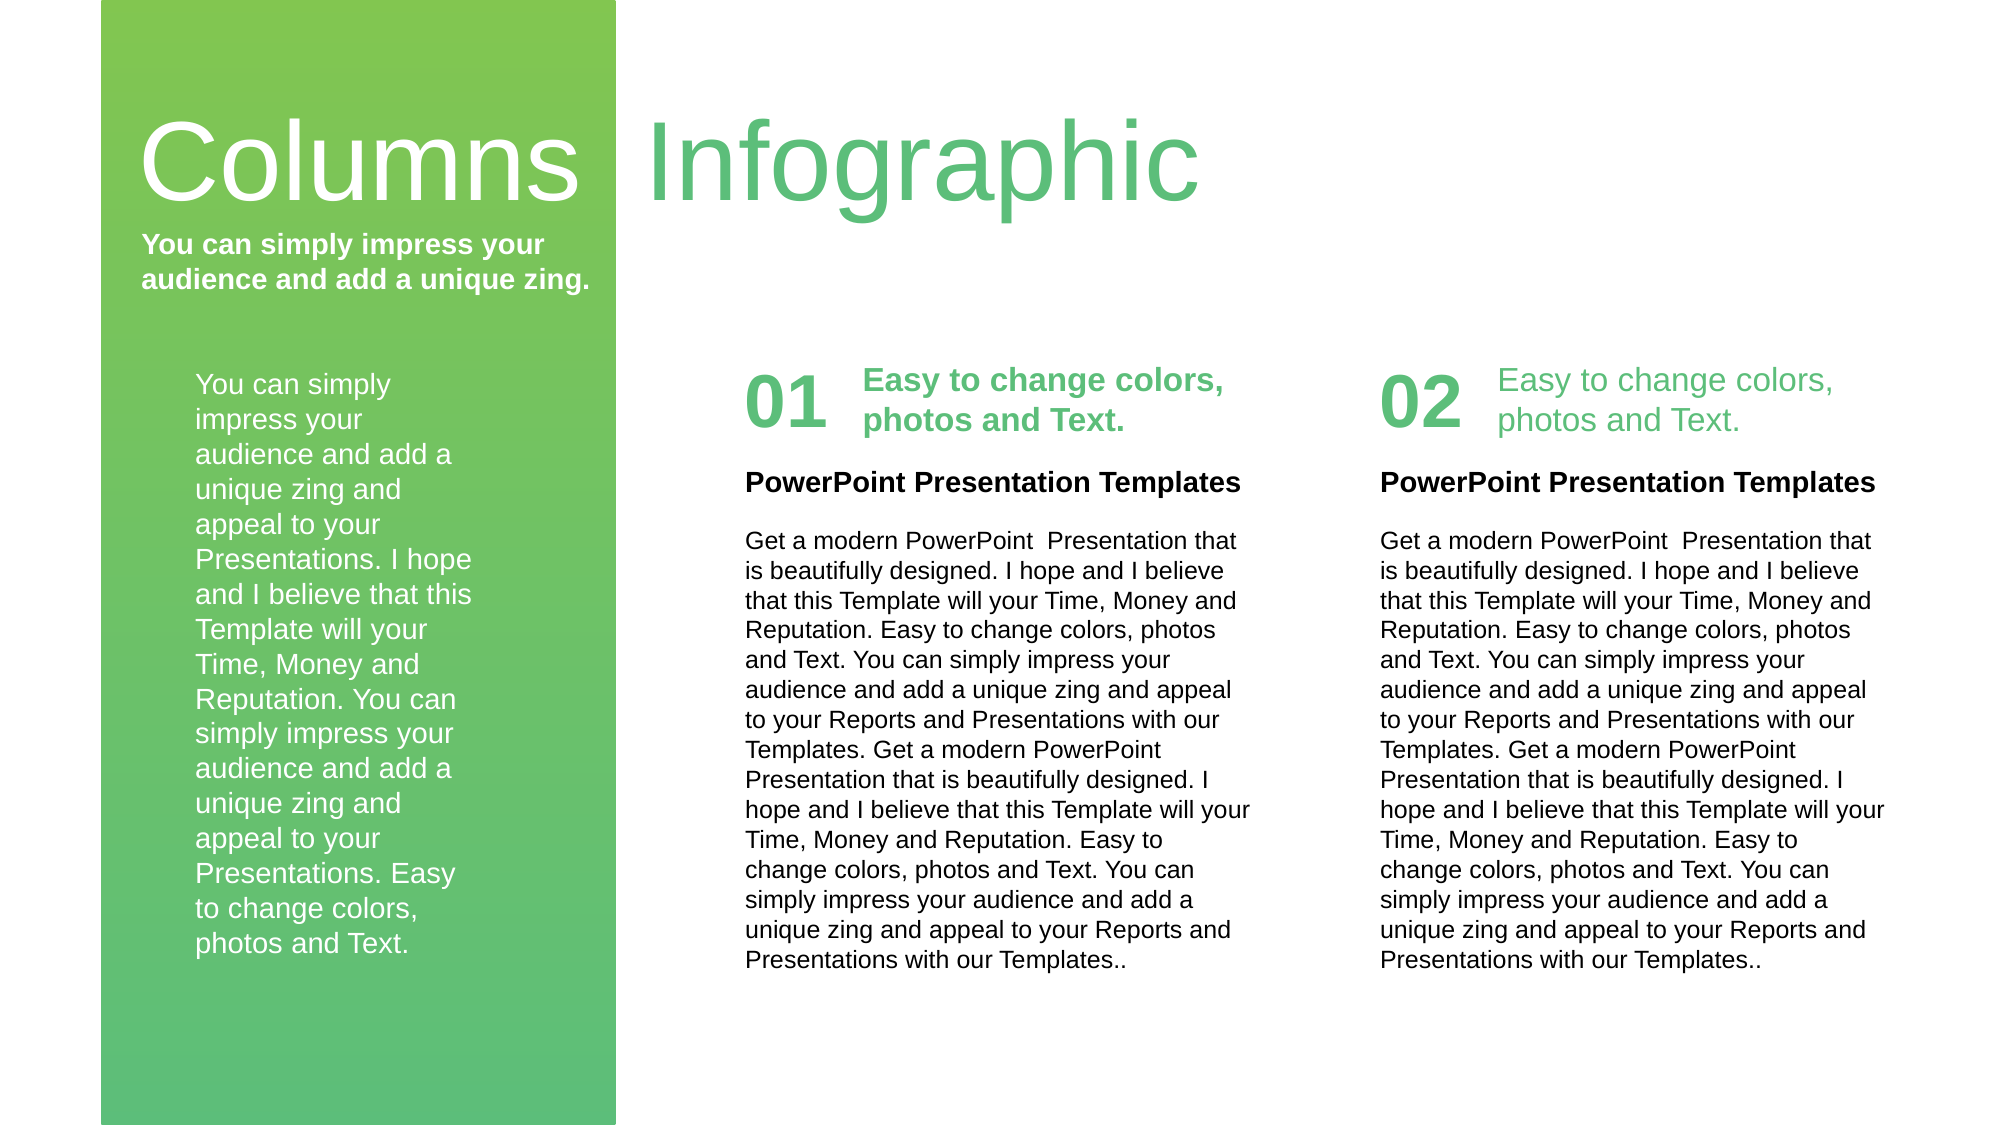

Columns  Infographic
You can simply impress your audience and add a unique zing.
01
Easy to change colors, photos and Text.
PowerPoint Presentation Templates
Get a modern PowerPoint  Presentation that is beautifully designed. I hope and I believe that this Template will your Time, Money and Reputation. Easy to change colors, photos and Text. You can simply impress your audience and add a unique zing and appeal to your Reports and Presentations with our Templates. Get a modern PowerPoint  Presentation that is beautifully designed. I hope and I believe that this Template will your Time, Money and Reputation. Easy to change colors, photos and Text. You can simply impress your audience and add a unique zing and appeal to your Reports and Presentations with our Templates..
02
Easy to change colors, photos and Text.
PowerPoint Presentation Templates
Get a modern PowerPoint  Presentation that is beautifully designed. I hope and I believe that this Template will your Time, Money and Reputation. Easy to change colors, photos and Text. You can simply impress your audience and add a unique zing and appeal to your Reports and Presentations with our Templates. Get a modern PowerPoint  Presentation that is beautifully designed. I hope and I believe that this Template will your Time, Money and Reputation. Easy to change colors, photos and Text. You can simply impress your audience and add a unique zing and appeal to your Reports and Presentations with our Templates..
You can simply impress your audience and add a unique zing and appeal to your Presentations. I hope and I believe that this Template will your Time, Money and Reputation. You can simply impress your audience and add a unique zing and appeal to your Presentations. Easy to change colors, photos and Text.